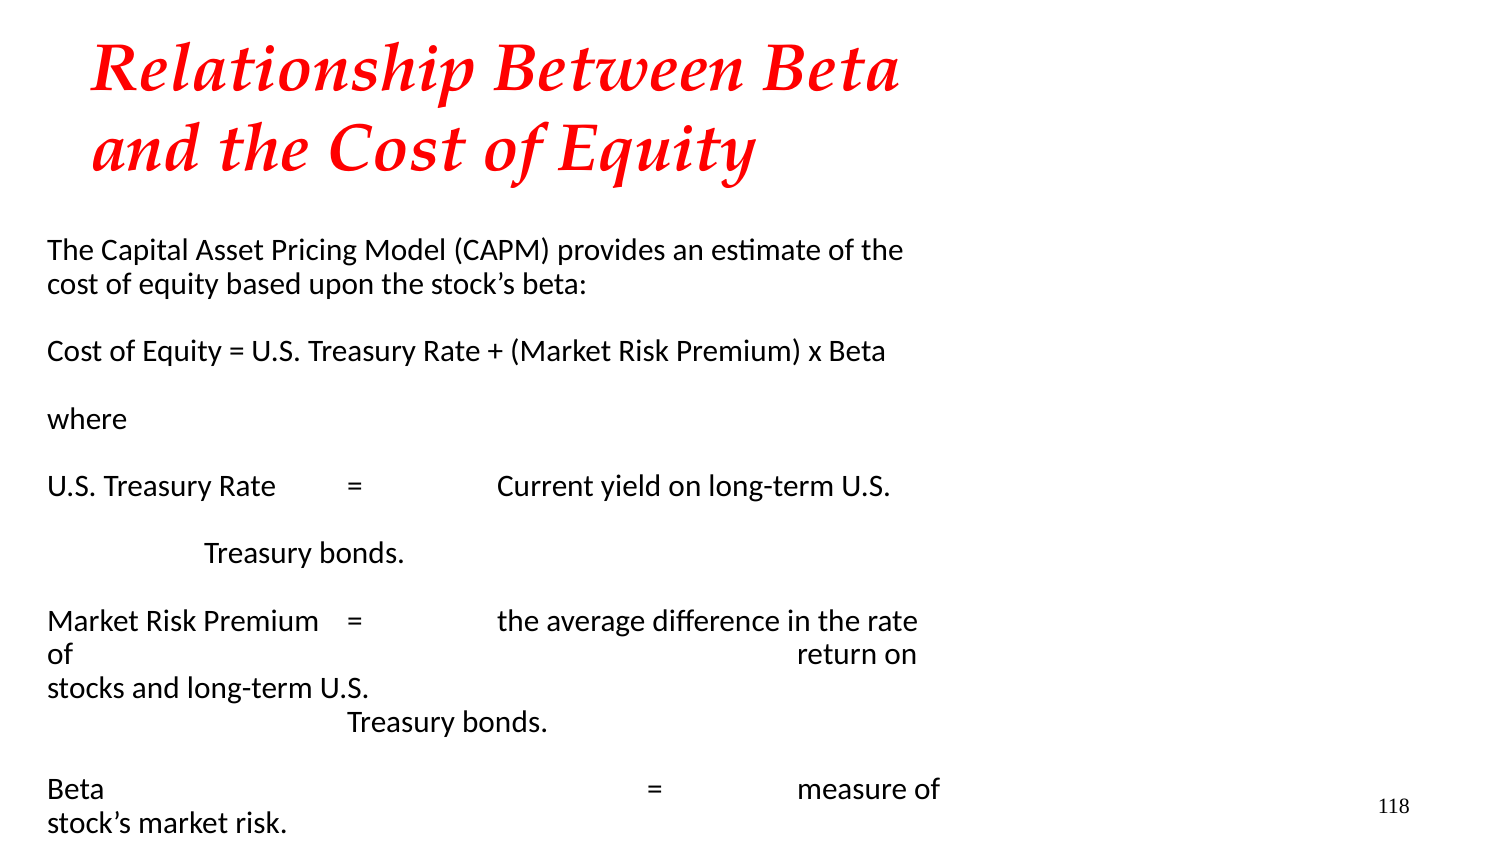

# Relationship Between Beta and the Cost of Equity
The Capital Asset Pricing Model (CAPM) provides an estimate of the cost of equity based upon the stock’s beta:

Cost of Equity = U.S. Treasury Rate + (Market Risk Premium) x Beta

where

U.S. Treasury Rate	=	Current yield on long-term U.S. 					        	 Treasury bonds.

Market Risk Premium	=	the average difference in the rate of 				         	return on stocks and long-term U.S. 				         	Treasury bonds.

Beta			        	=	measure of stock’s market risk.
118